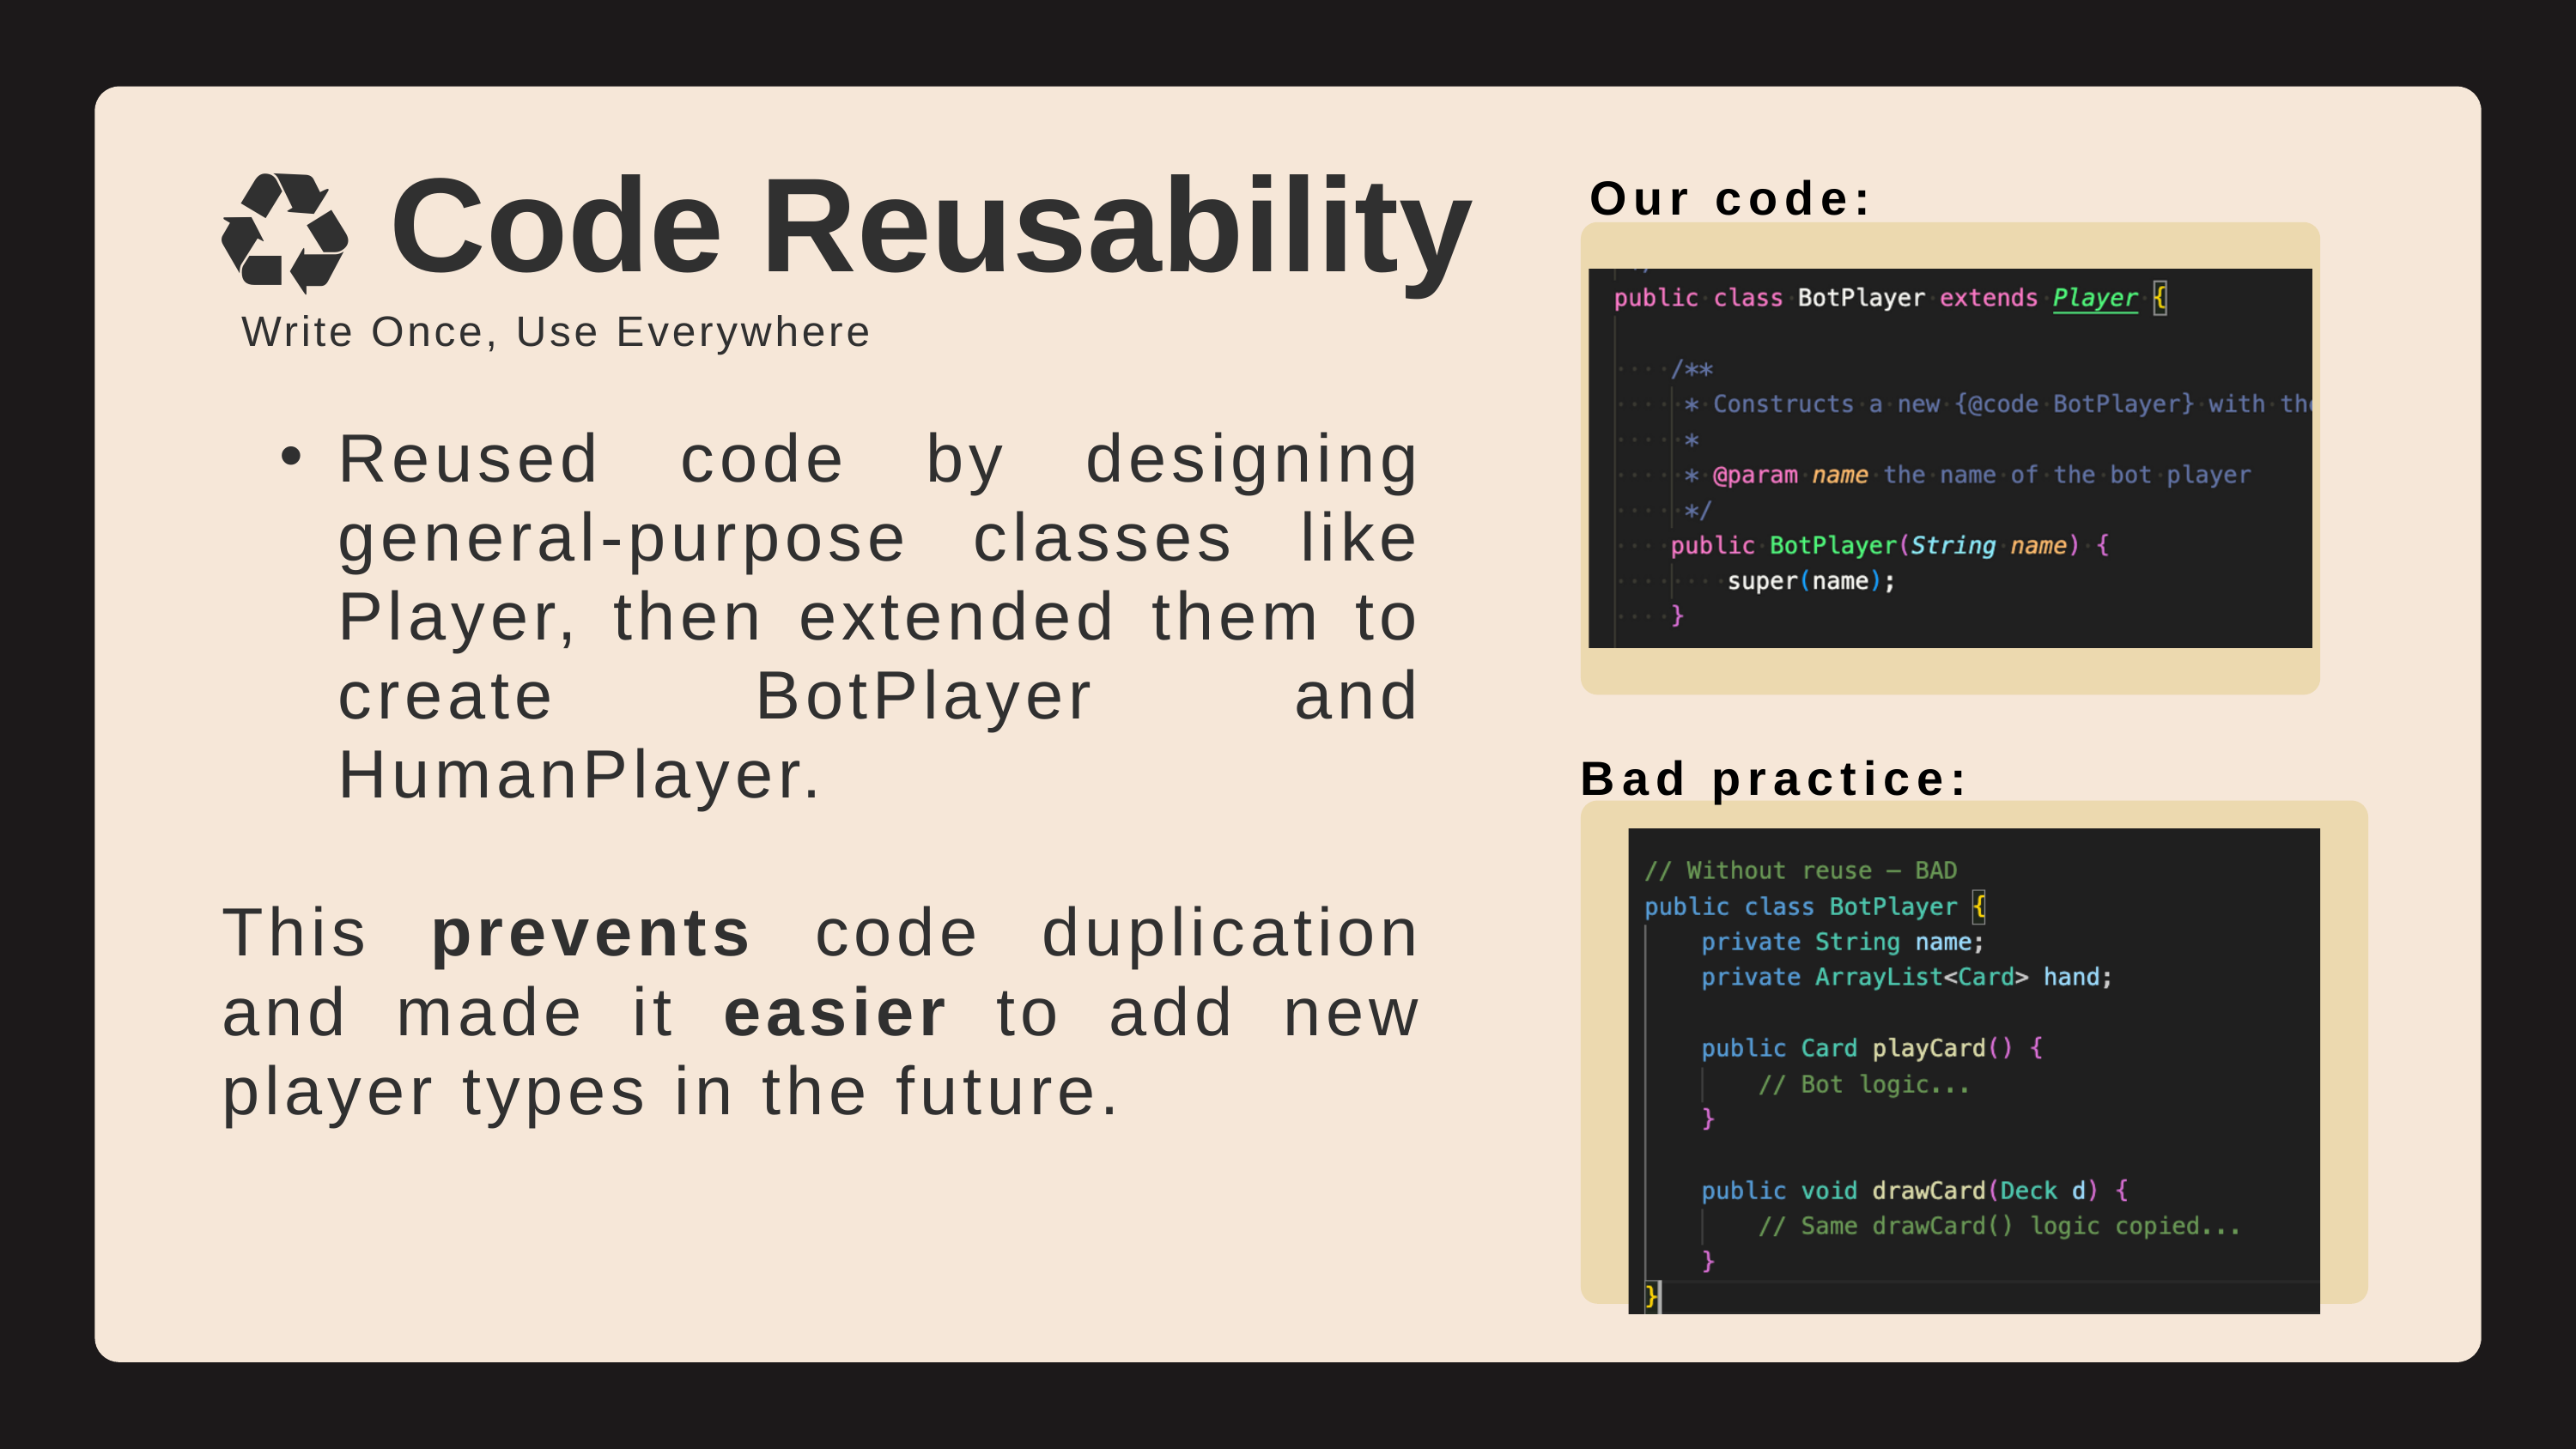

Our code:
♻️ Code Reusability

Write Once, Use Everywhere
Reused code by designing general-purpose classes like Player, then extended them to create BotPlayer and HumanPlayer.

This prevents code duplication and made it easier to add new player types in the future.
Bad practice: